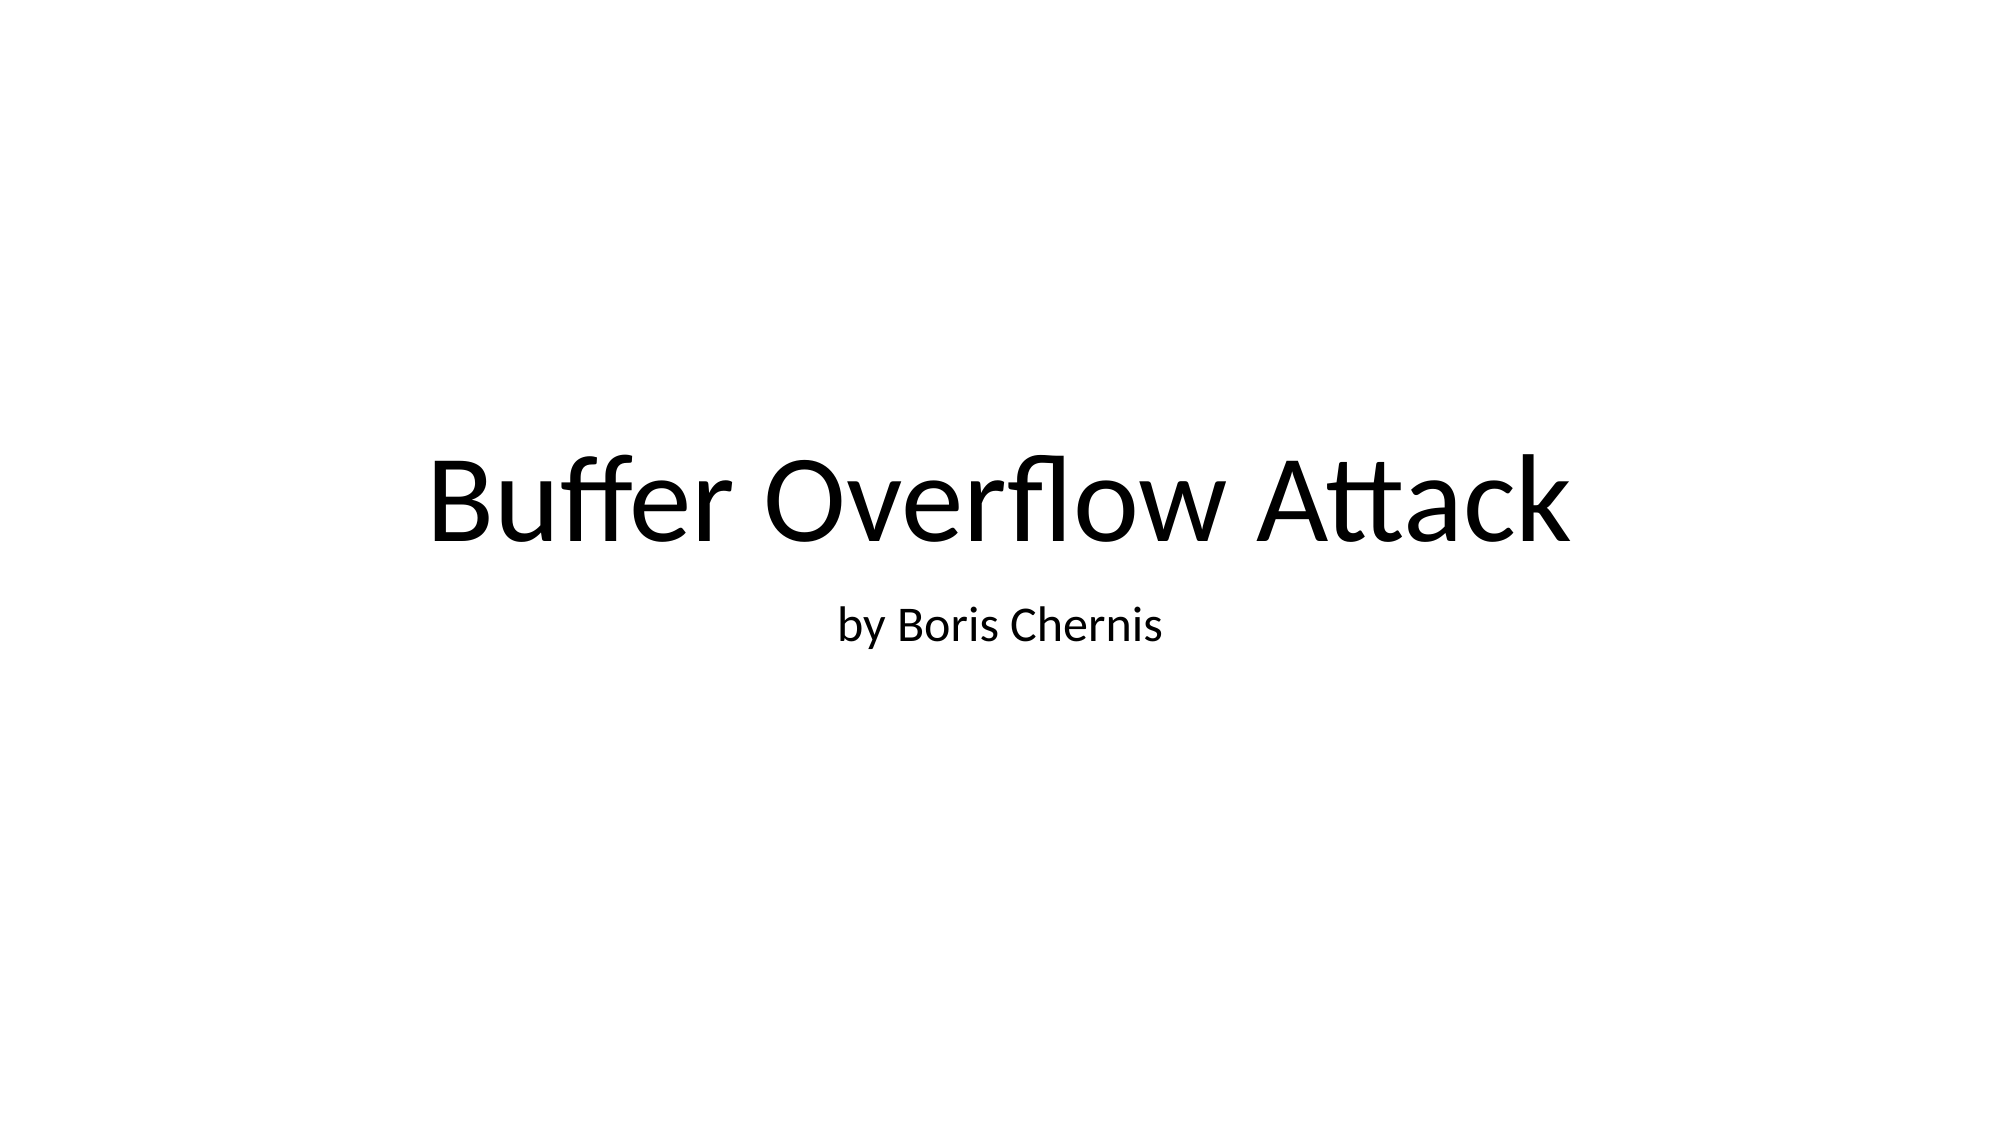

# Buffer Overflow Attack
by Boris Chernis